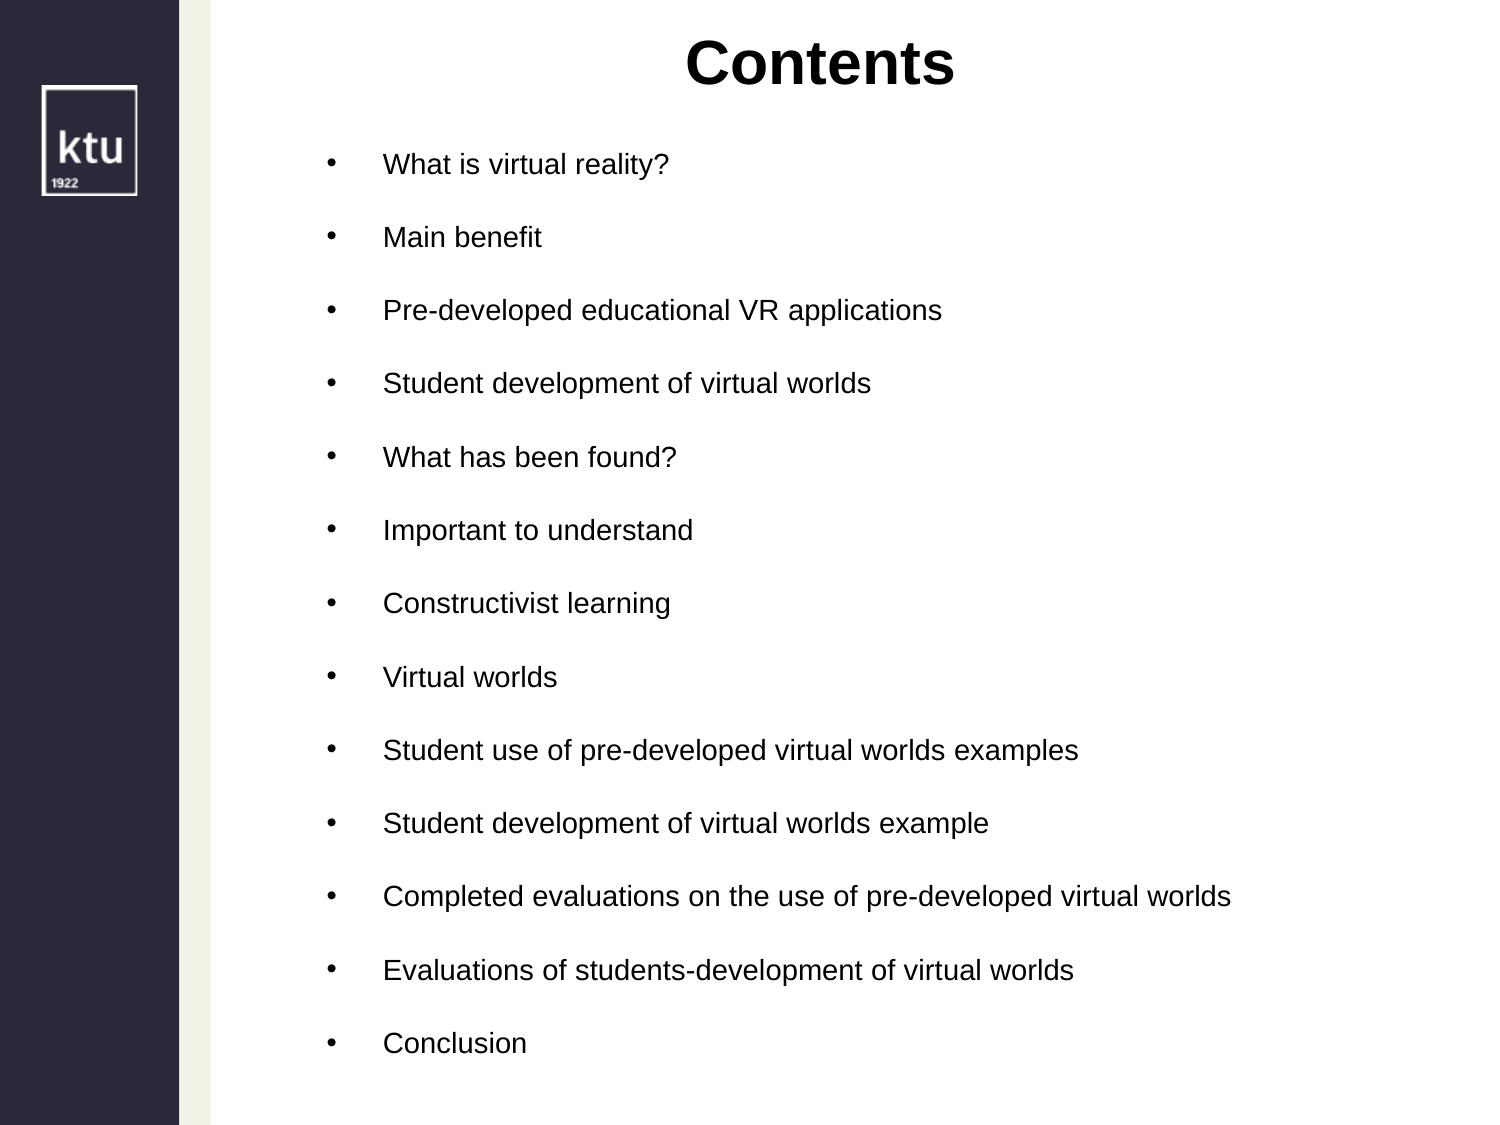

Contents
What is virtual reality?
Main benefit
Pre-developed educational VR applications
Student development of virtual worlds
What has been found?
Important to understand
Constructivist learning
Virtual worlds
Student use of pre-developed virtual worlds examples
Student development of virtual worlds example
Completed evaluations on the use of pre-developed virtual worlds
Evaluations of students-development of virtual worlds
Conclusion